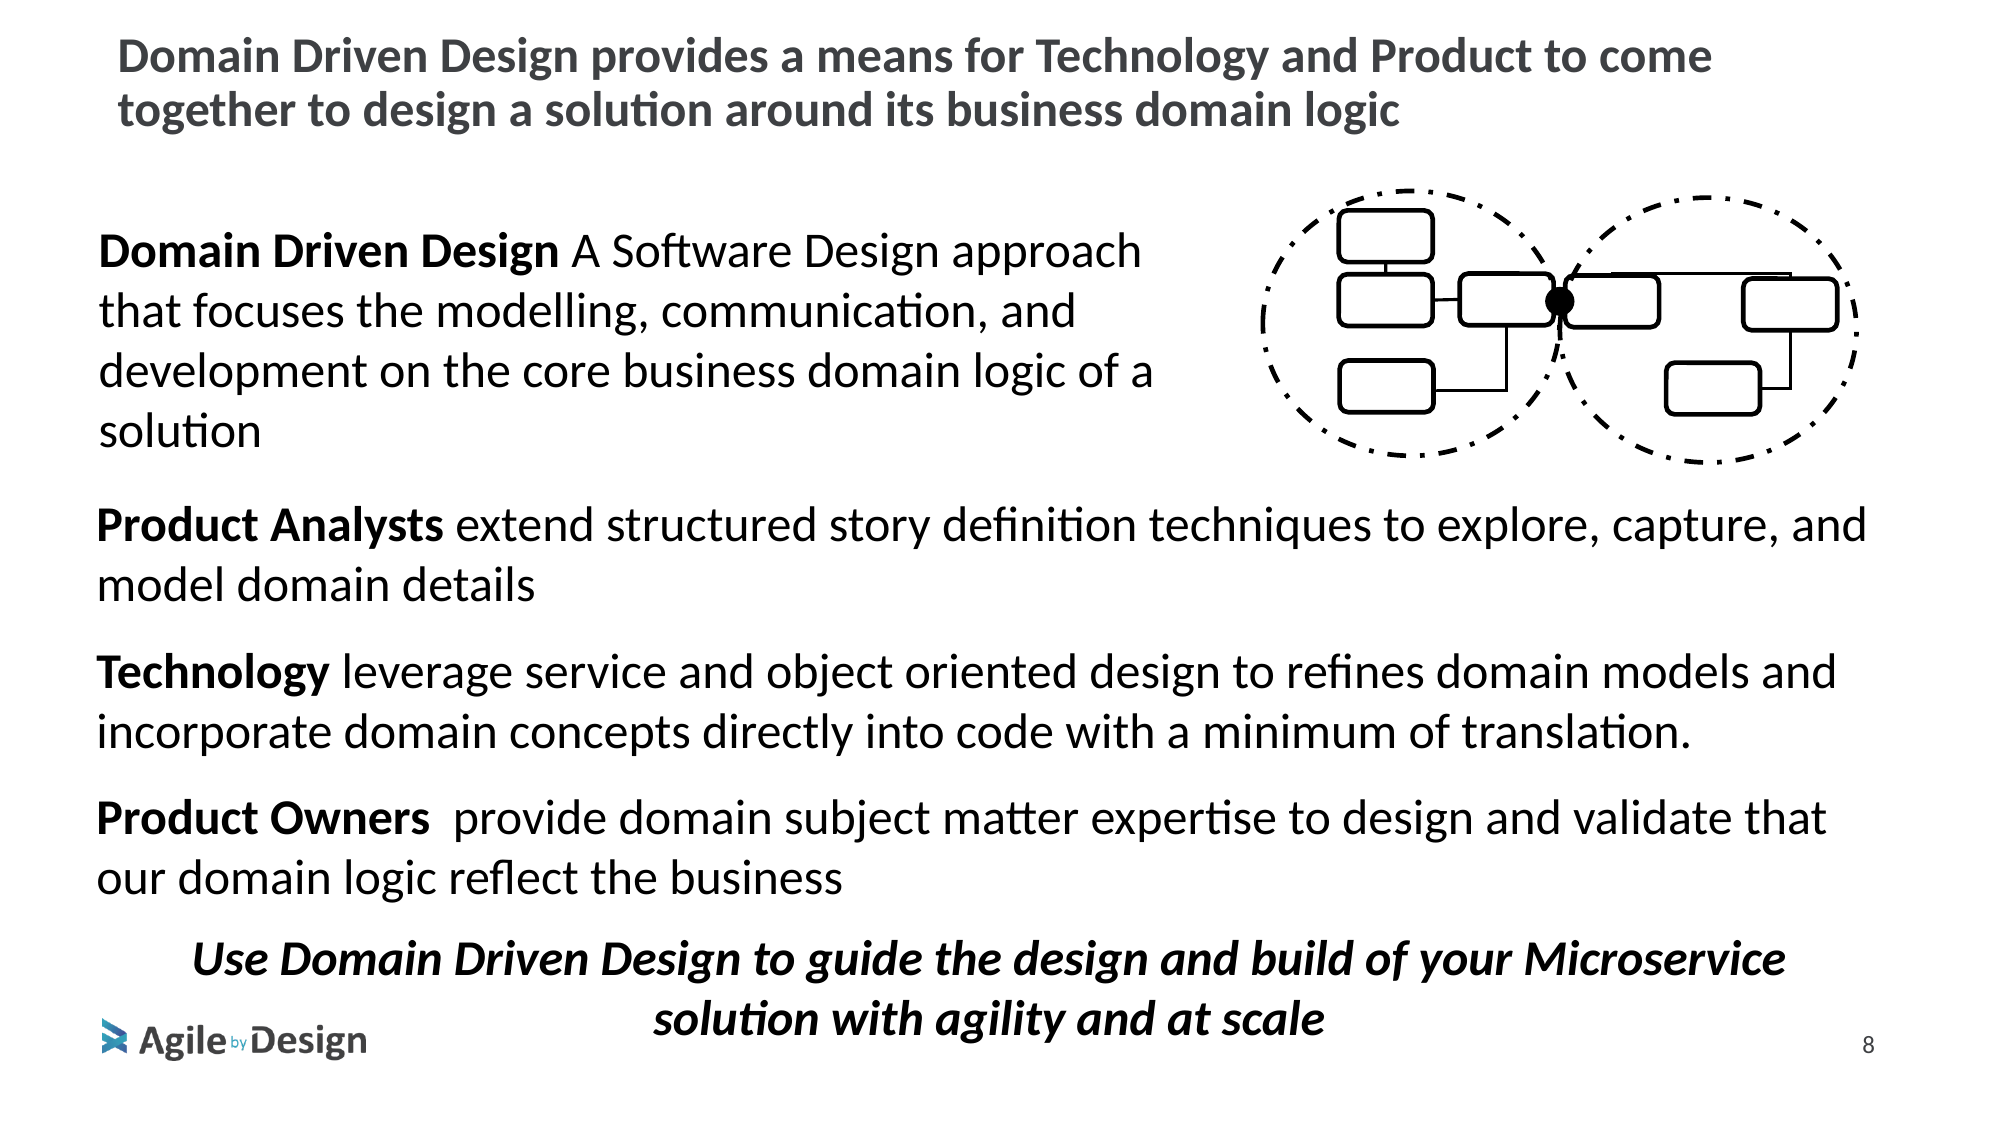

# Domain Driven Design provides a means for Technology and Product to come together to design a solution around its business domain logic

Domain Driven Design A Software Design approach that focuses the modelling, communication, and development on the core business domain logic of a solution
Product Analysts extend structured story definition techniques to explore, capture, and model domain details

Technology leverage service and object oriented design to refines domain models and incorporate domain concepts directly into code with a minimum of translation.

Product Owners  provide domain subject matter expertise to design and validate that our domain logic reflect the business
Use Domain Driven Design to guide the design and build of your Microservice solution with agility and at scale
8